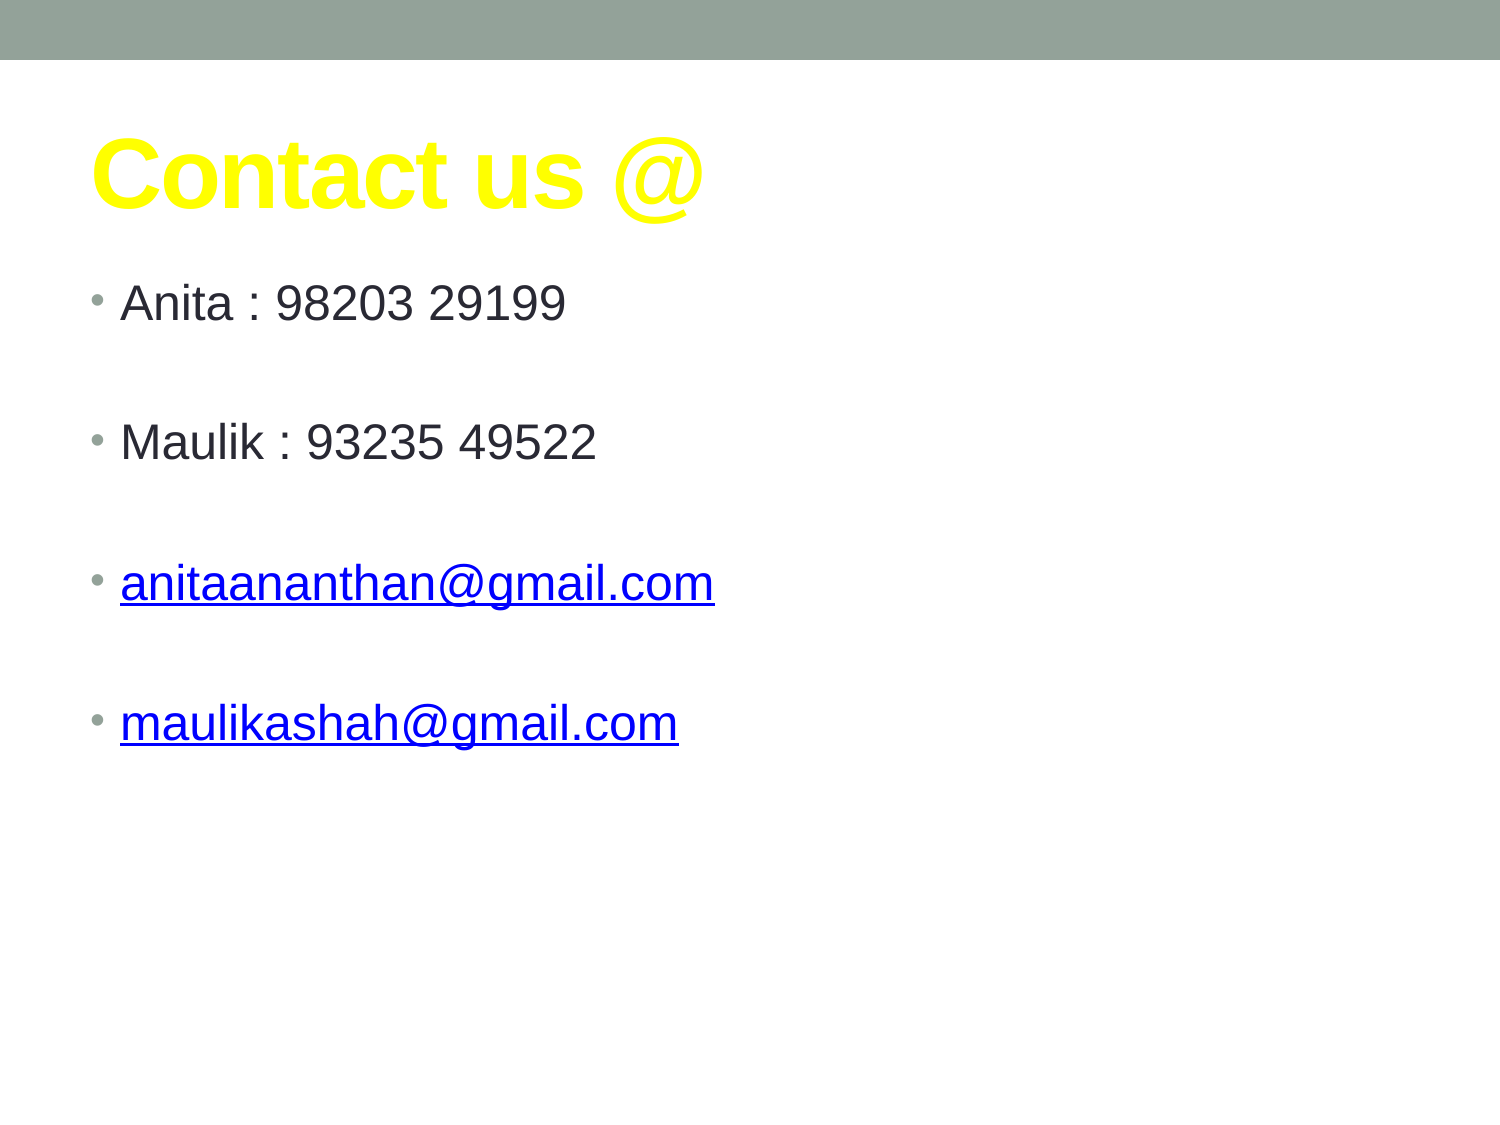

# Contact us @
Anita : 98203 29199

Maulik : 93235 49522

anitaananthan@gmail.com

maulikashah@gmail.com